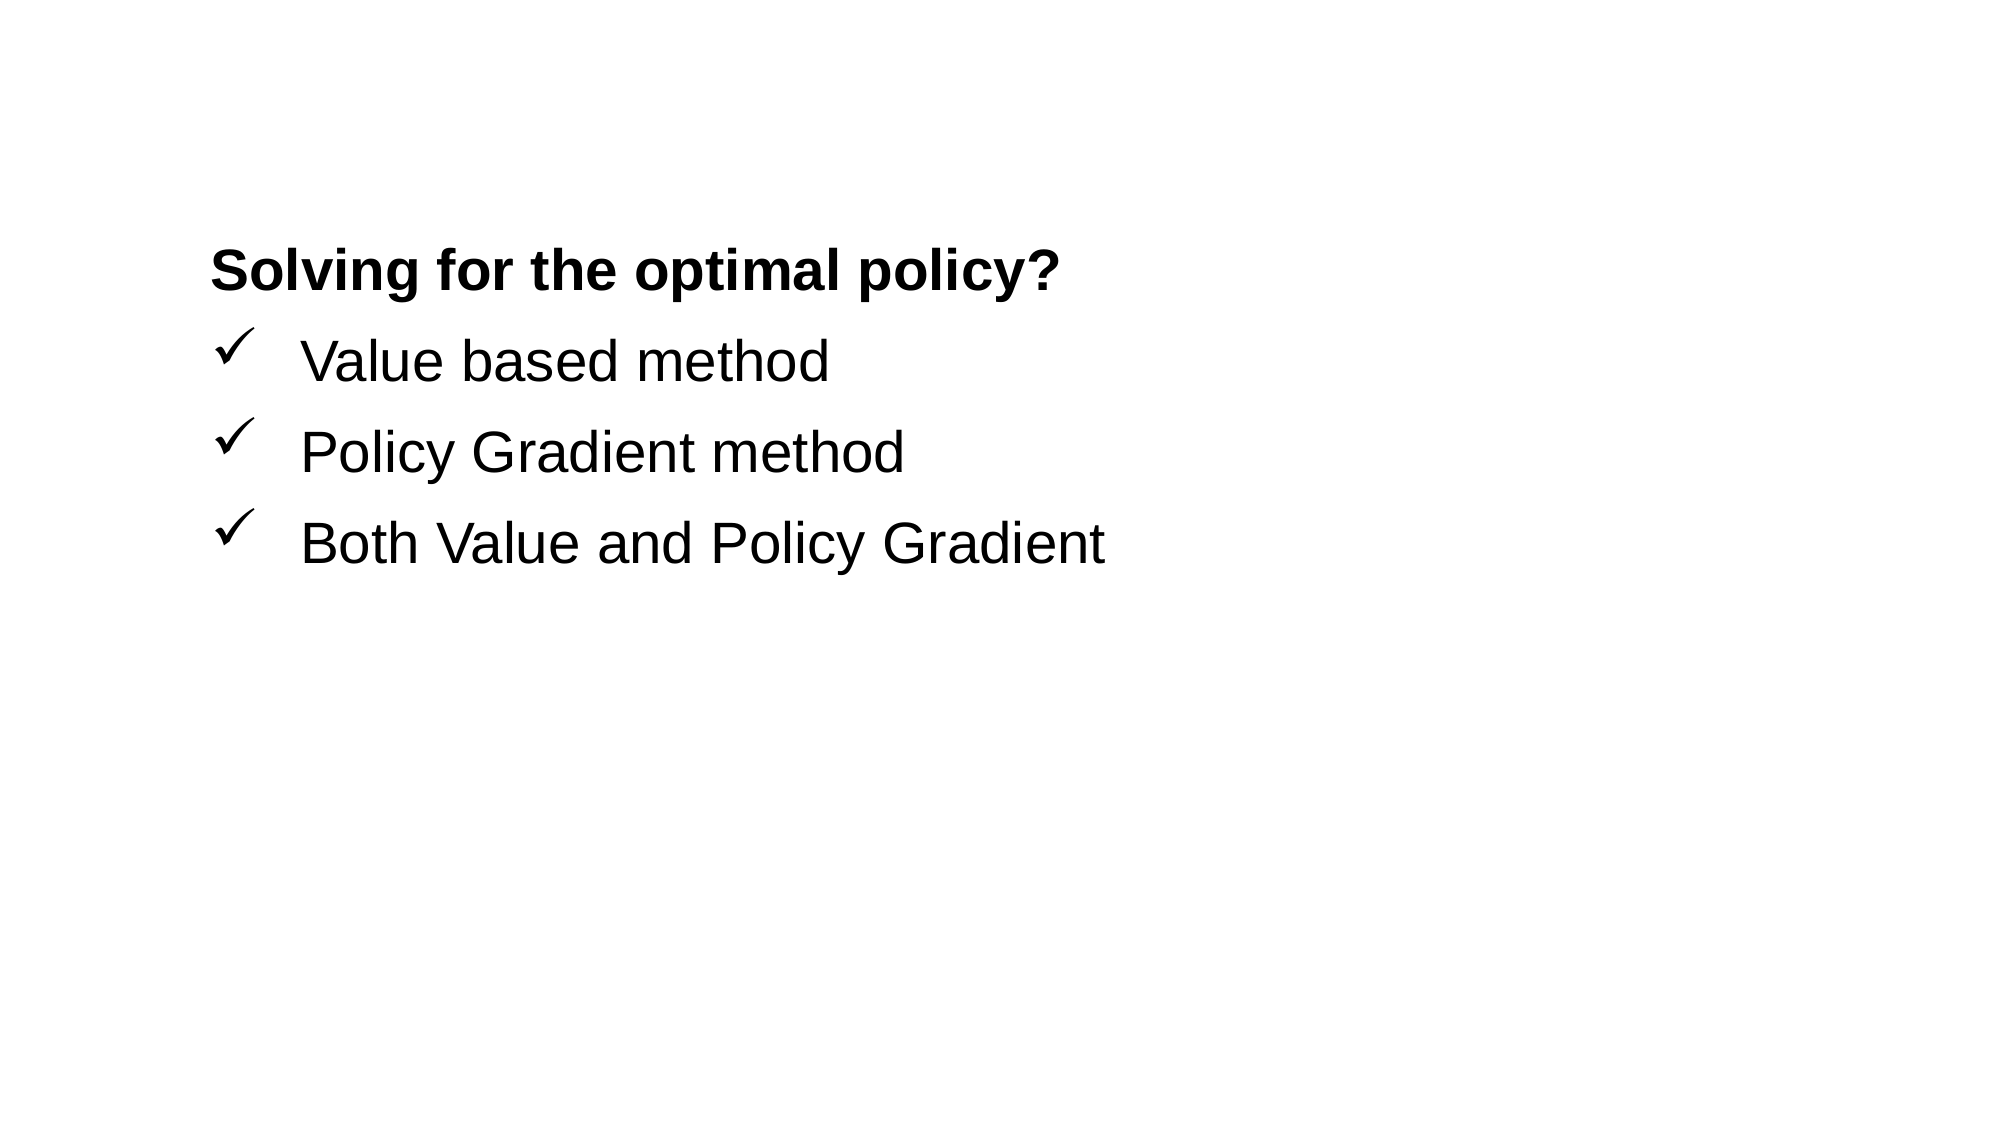

Solving for the optimal policy?
Value based method
Policy Gradient method
Both Value and Policy Gradient